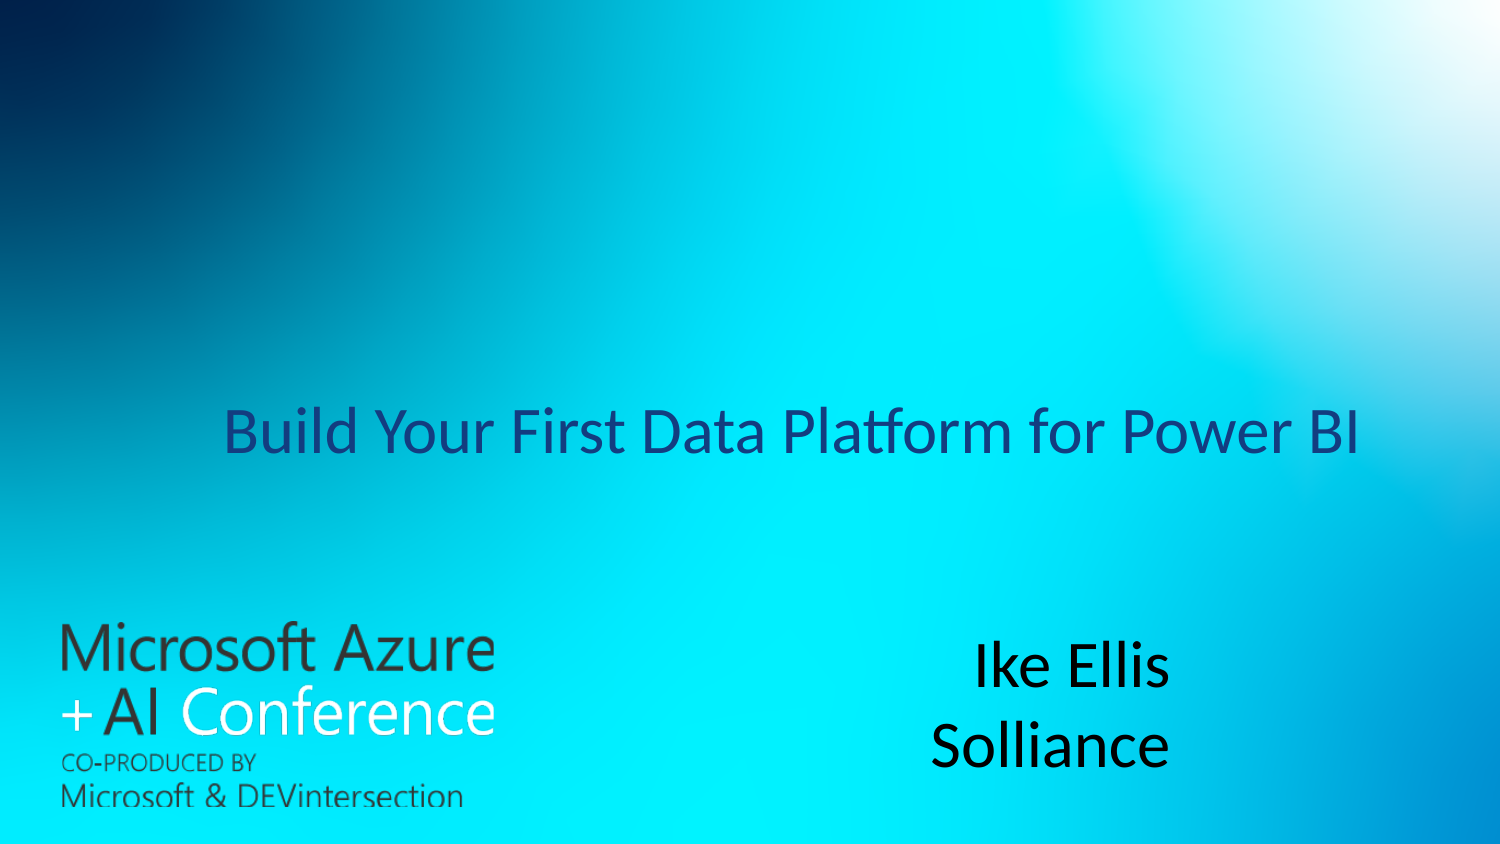

# Build Your First Data Platform for Power BI
Ike Ellis
Solliance